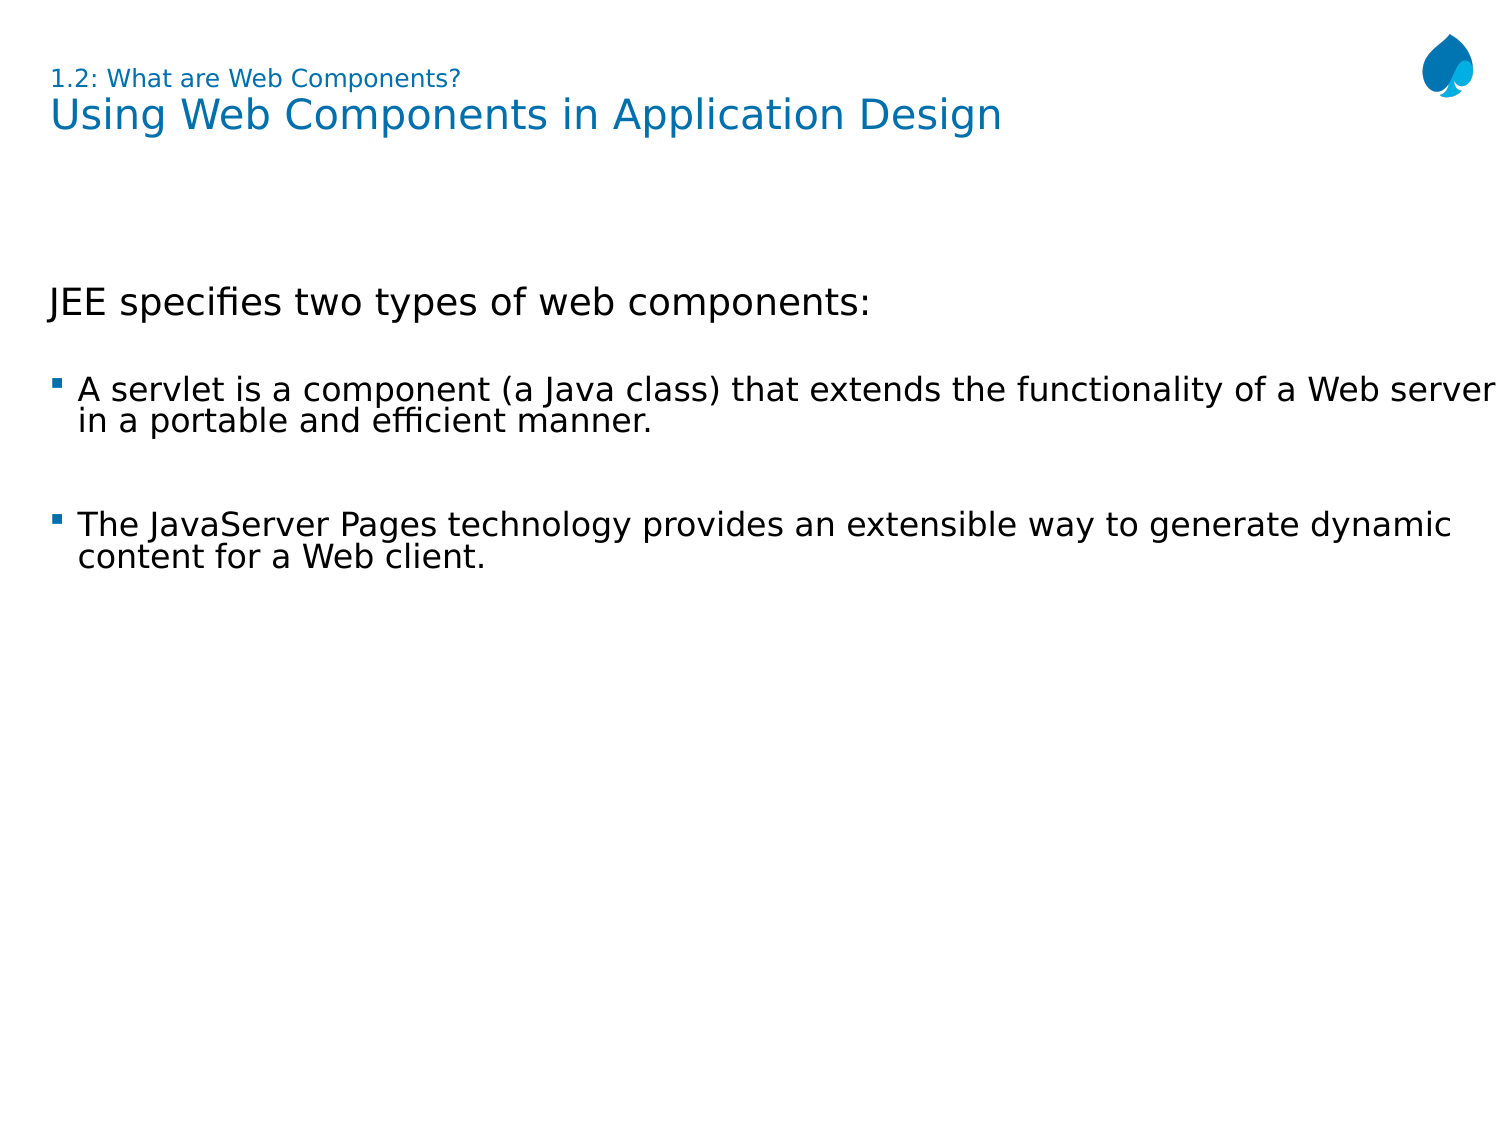

# 1.2: What are Web Components? Using Web Components in Application Design

JEE specifies two types of web components:

A servlet is a component (a Java class) that extends the functionality of a Web server in a portable and efficient manner.

The JavaServer Pages technology provides an extensible way to generate dynamic content for a Web client.